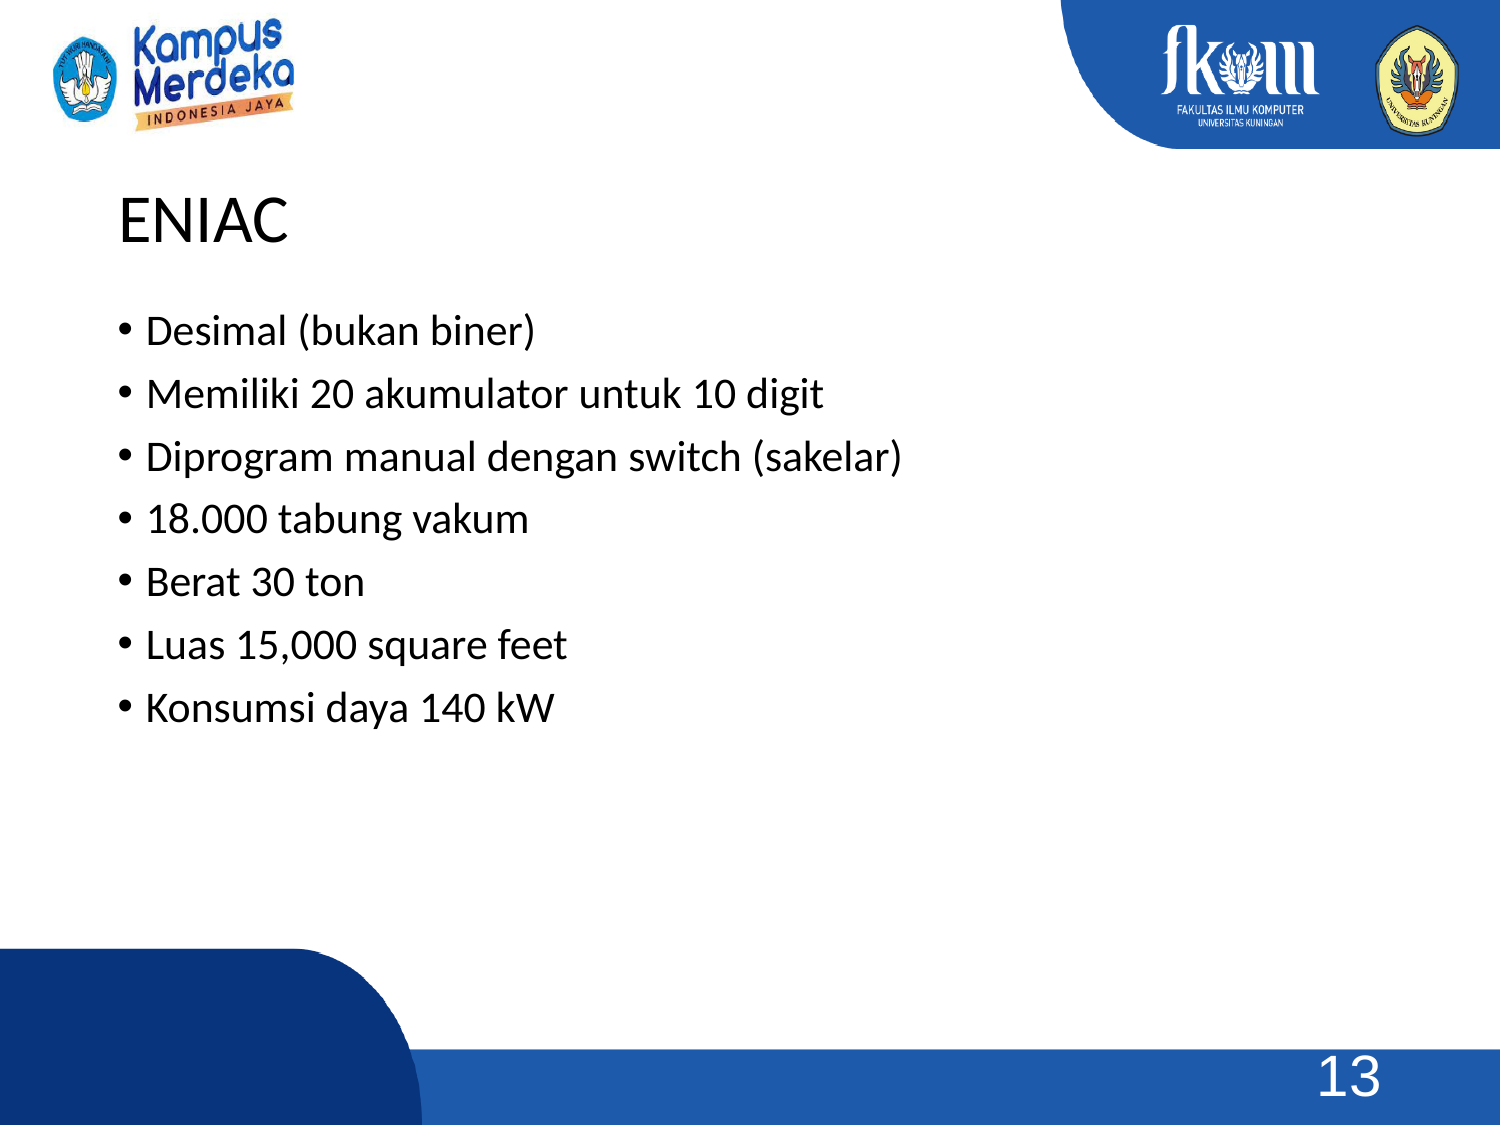

# ENIAC
Desimal (bukan biner)
Memiliki 20 akumulator untuk 10 digit
Diprogram manual dengan switch (sakelar)
18.000 tabung vakum
Berat 30 ton
Luas 15,000 square feet
Konsumsi daya 140 kW
13